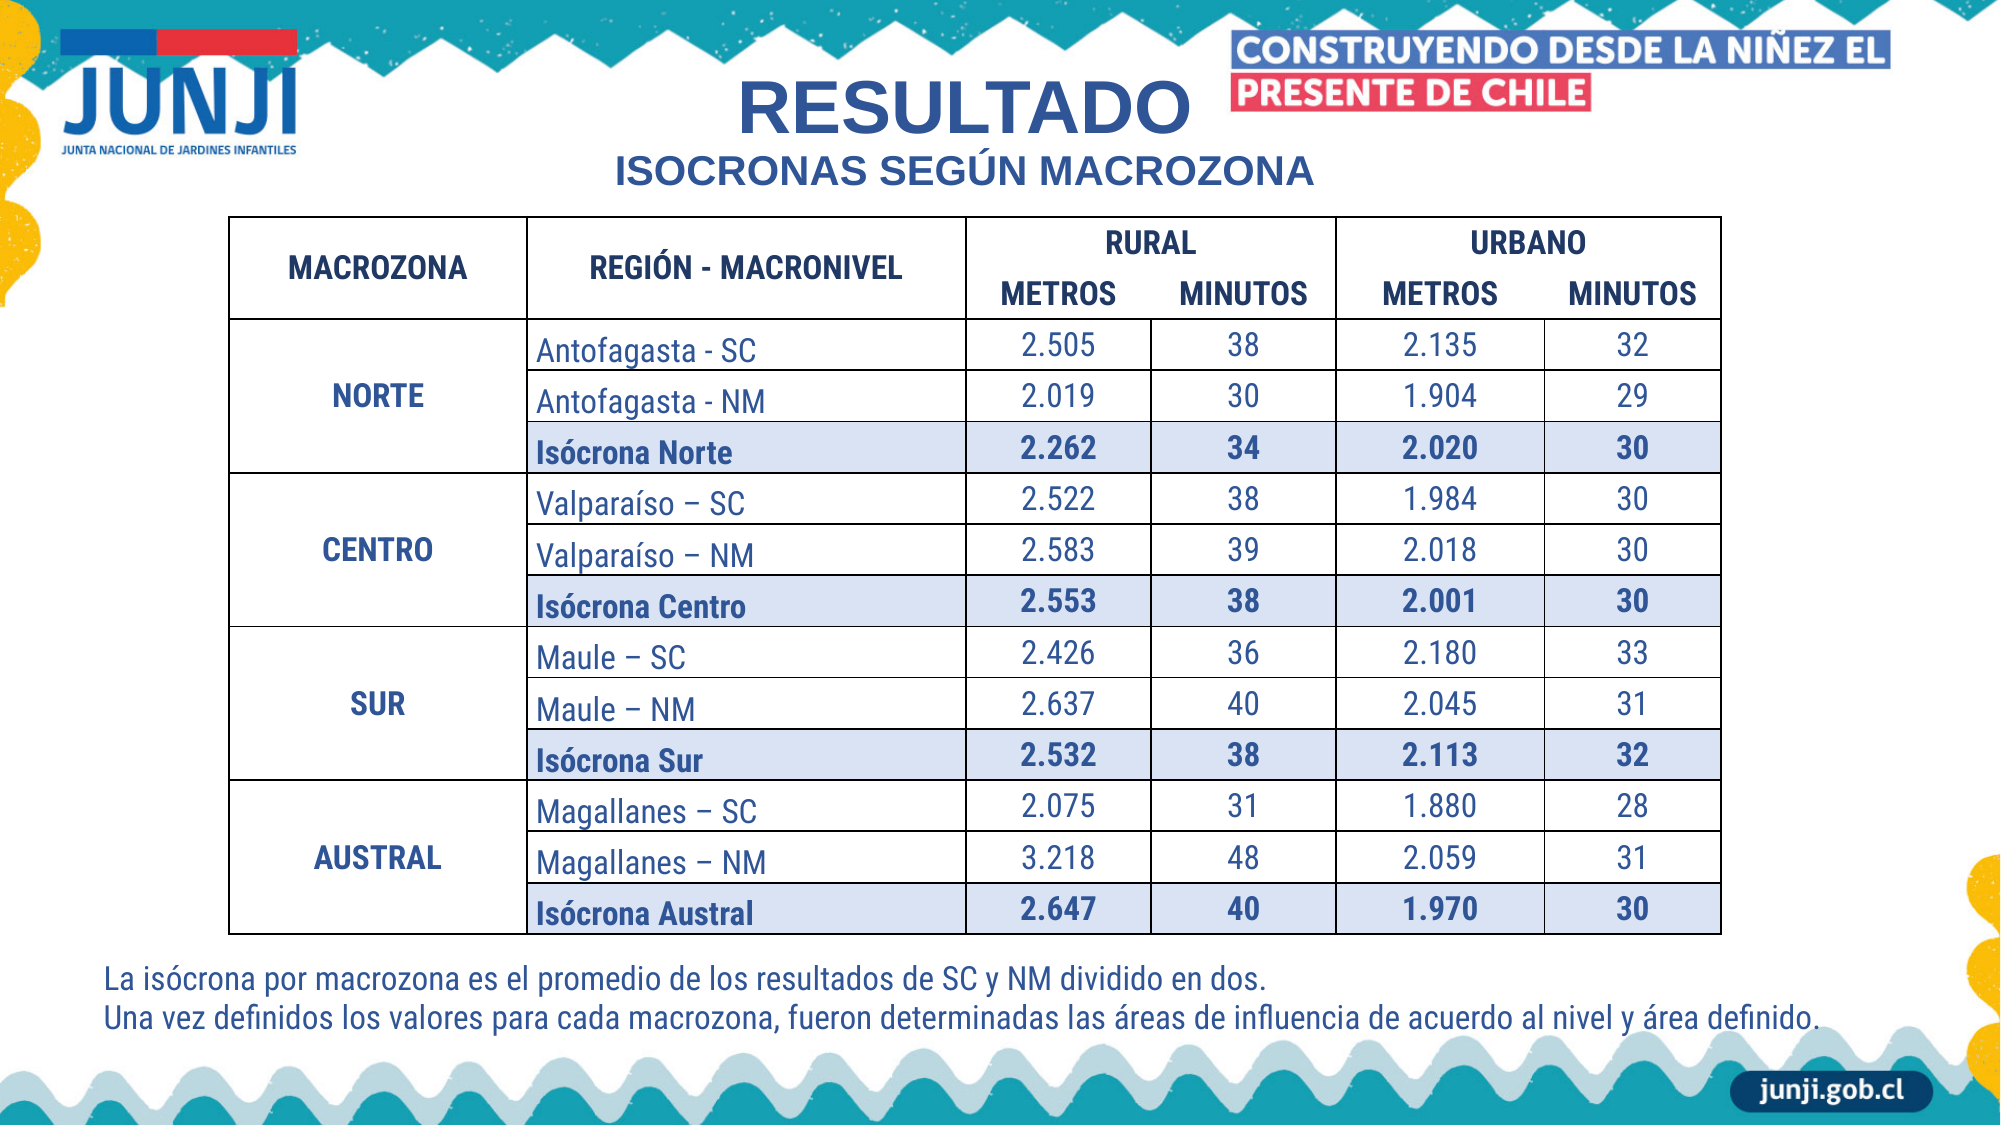

# RESULTADO ISOCRONAS SEGÚN MACROZONA
| MACROZONA | REGIÓN - MACRONIVEL | RURAL |  | URBANO |  |
| --- | --- | --- | --- | --- | --- |
|  |  | METROS | MINUTOS | METROS | MINUTOS |
| NORTE | Antofagasta - SC | 2.505 | 38 | 2.135 | 32 |
|  | Antofagasta - NM | 2.019 | 30 | 1.904 | 29 |
|  | Isócrona Norte | 2.262 | 34 | 2.020 | 30 |
| CENTRO | Valparaíso – SC | 2.522 | 38 | 1.984 | 30 |
|  | Valparaíso – NM | 2.583 | 39 | 2.018 | 30 |
|  | Isócrona Centro | 2.553 | 38 | 2.001 | 30 |
| SUR | Maule – SC | 2.426 | 36 | 2.180 | 33 |
|  | Maule – NM | 2.637 | 40 | 2.045 | 31 |
|  | Isócrona Sur | 2.532 | 38 | 2.113 | 32 |
| AUSTRAL | Magallanes – SC | 2.075 | 31 | 1.880 | 28 |
|  | Magallanes – NM | 3.218 | 48 | 2.059 | 31 |
|  | Isócrona Austral | 2.647 | 40 | 1.970 | 30 |
La isócrona por macrozona es el promedio de los resultados de SC y NM dividido en dos.
Una vez definidos los valores para cada macrozona, fueron determinadas las áreas de influencia de acuerdo al nivel y área definido.